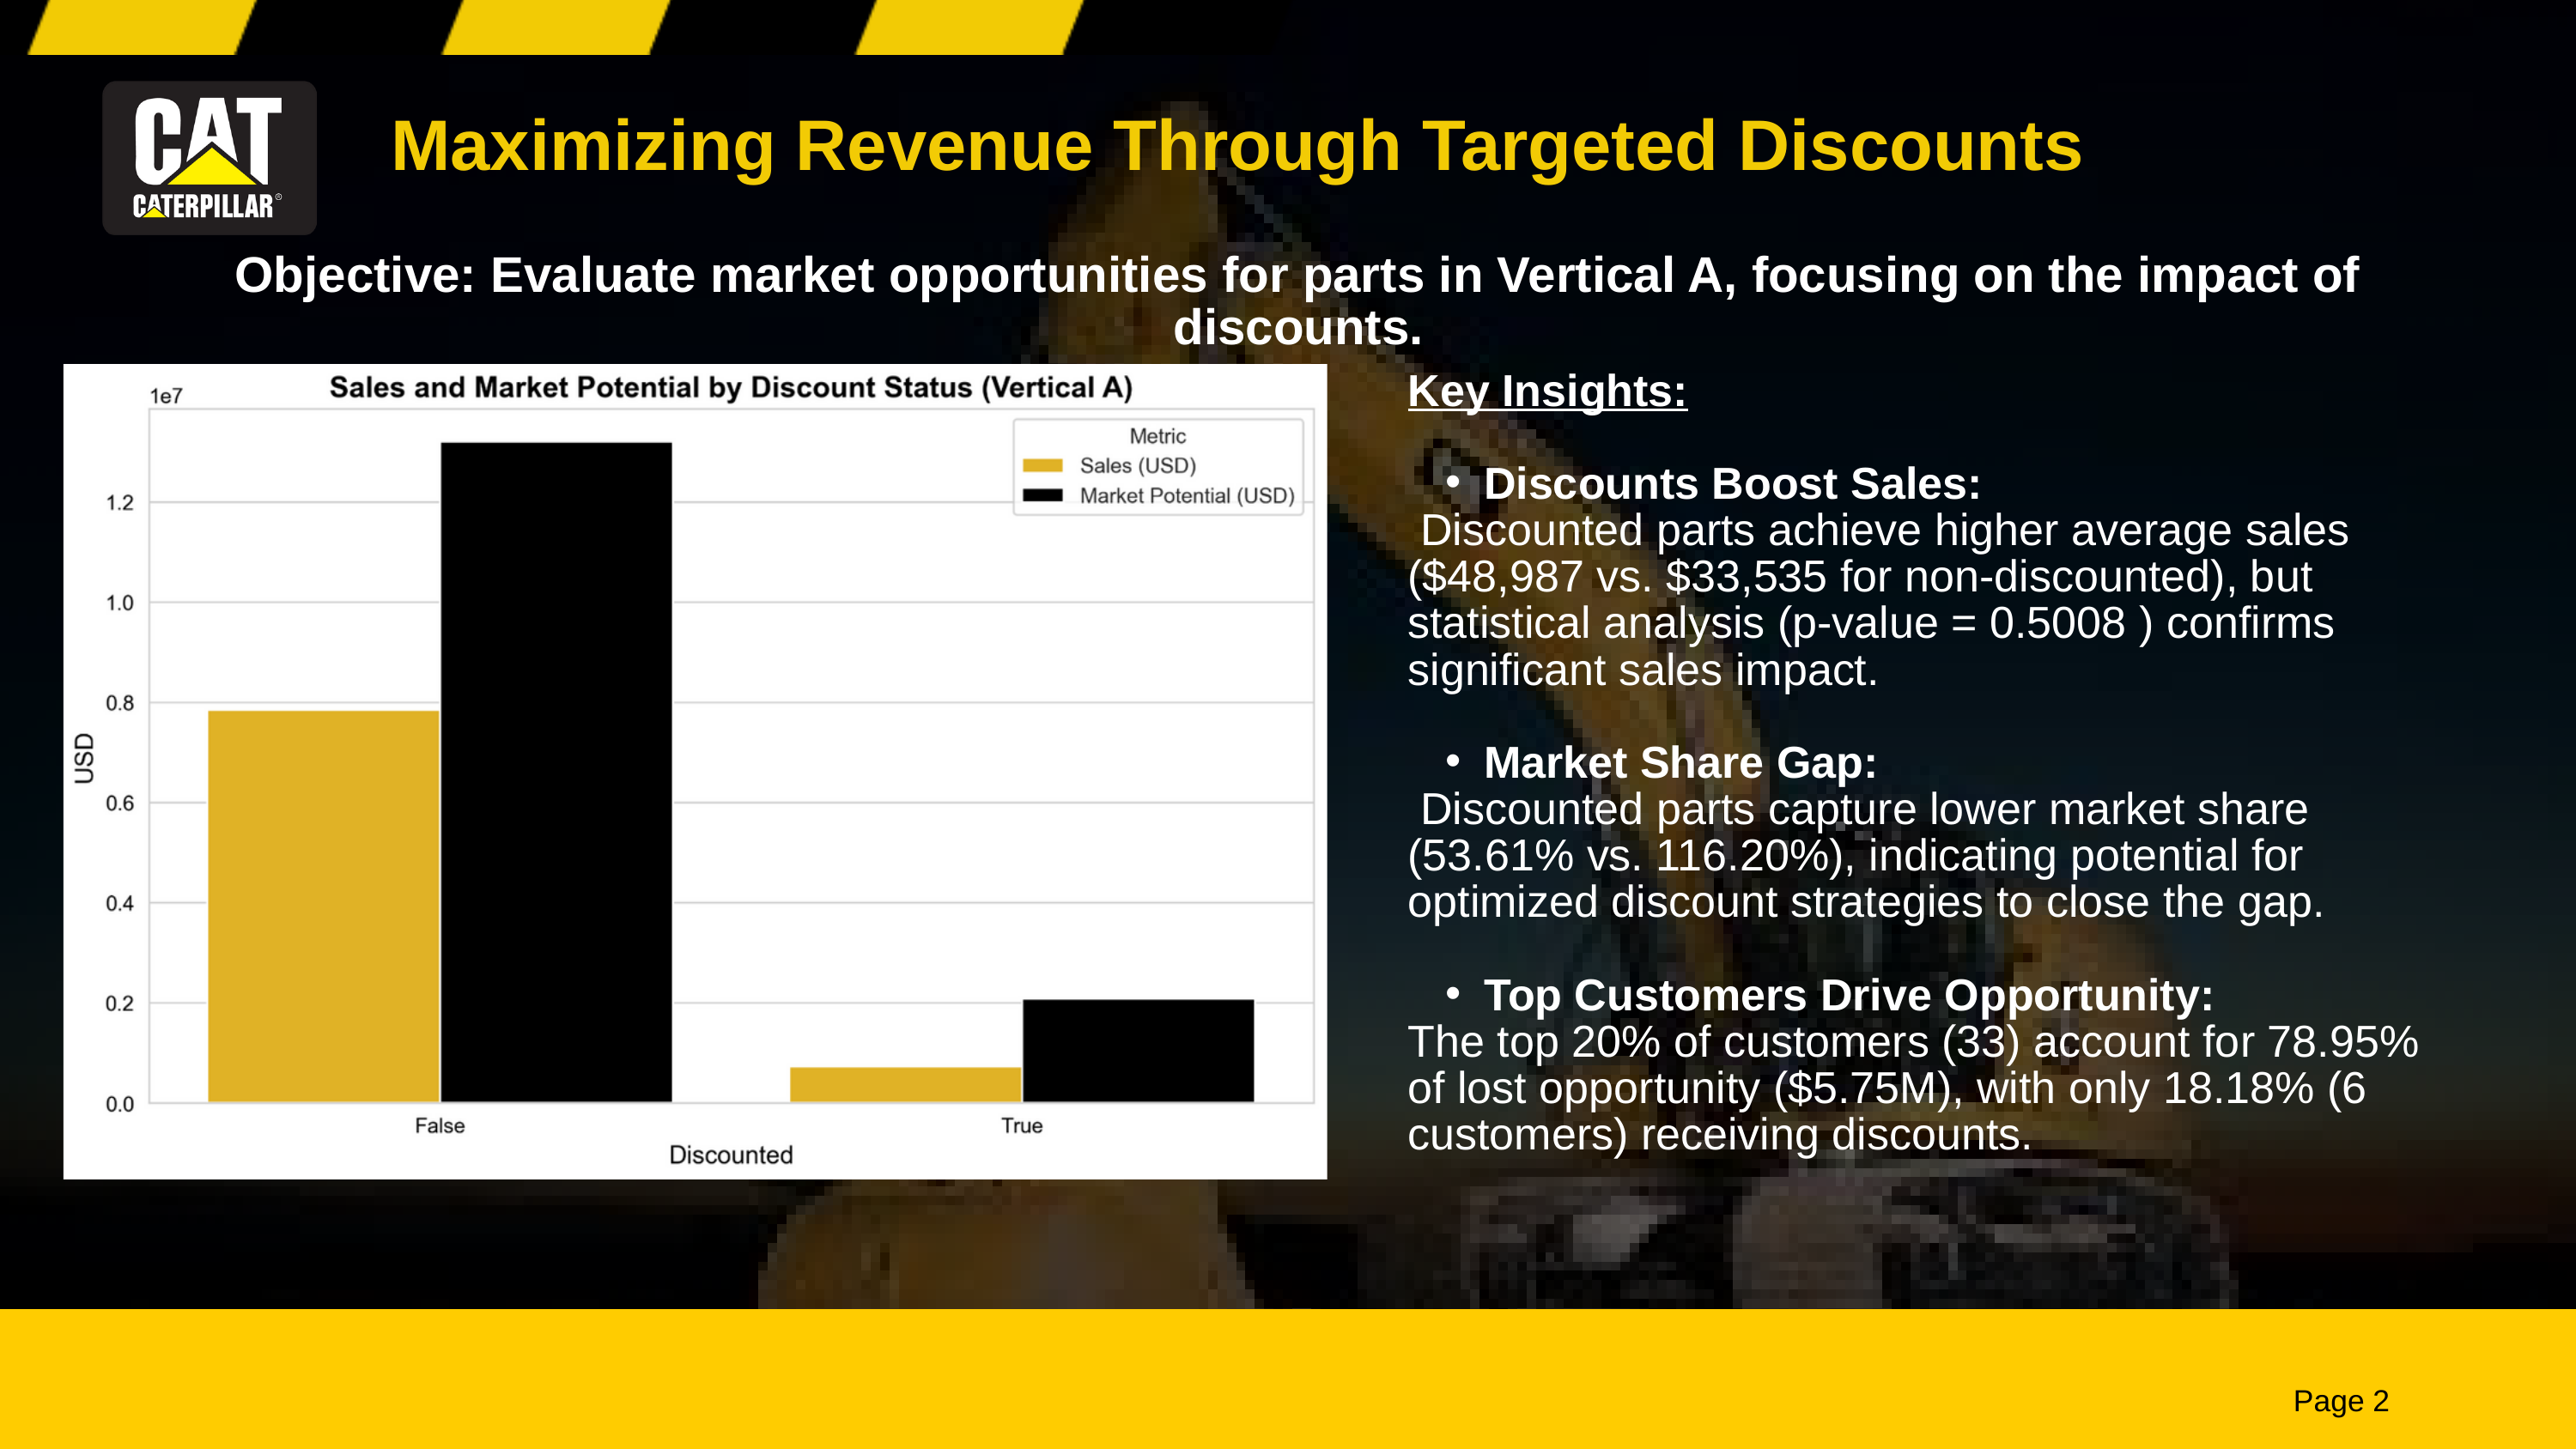

Maximizing Revenue Through Targeted Discounts
Objective: Evaluate market opportunities for parts in Vertical A, focusing on the impact of discounts.

Key Insights:

Discounts Boost Sales:
 Discounted parts achieve higher average sales ($48,987 vs. $33,535 for non-discounted), but statistical analysis (p-value = 0.5008 ) confirms significant sales impact.

Market Share Gap:
 Discounted parts capture lower market share (53.61% vs. 116.20%), indicating potential for optimized discount strategies to close the gap.

Top Customers Drive Opportunity:
The top 20% of customers (33) account for 78.95% of lost opportunity ($5.75M), with only 18.18% (6 customers) receiving discounts.

Page 2